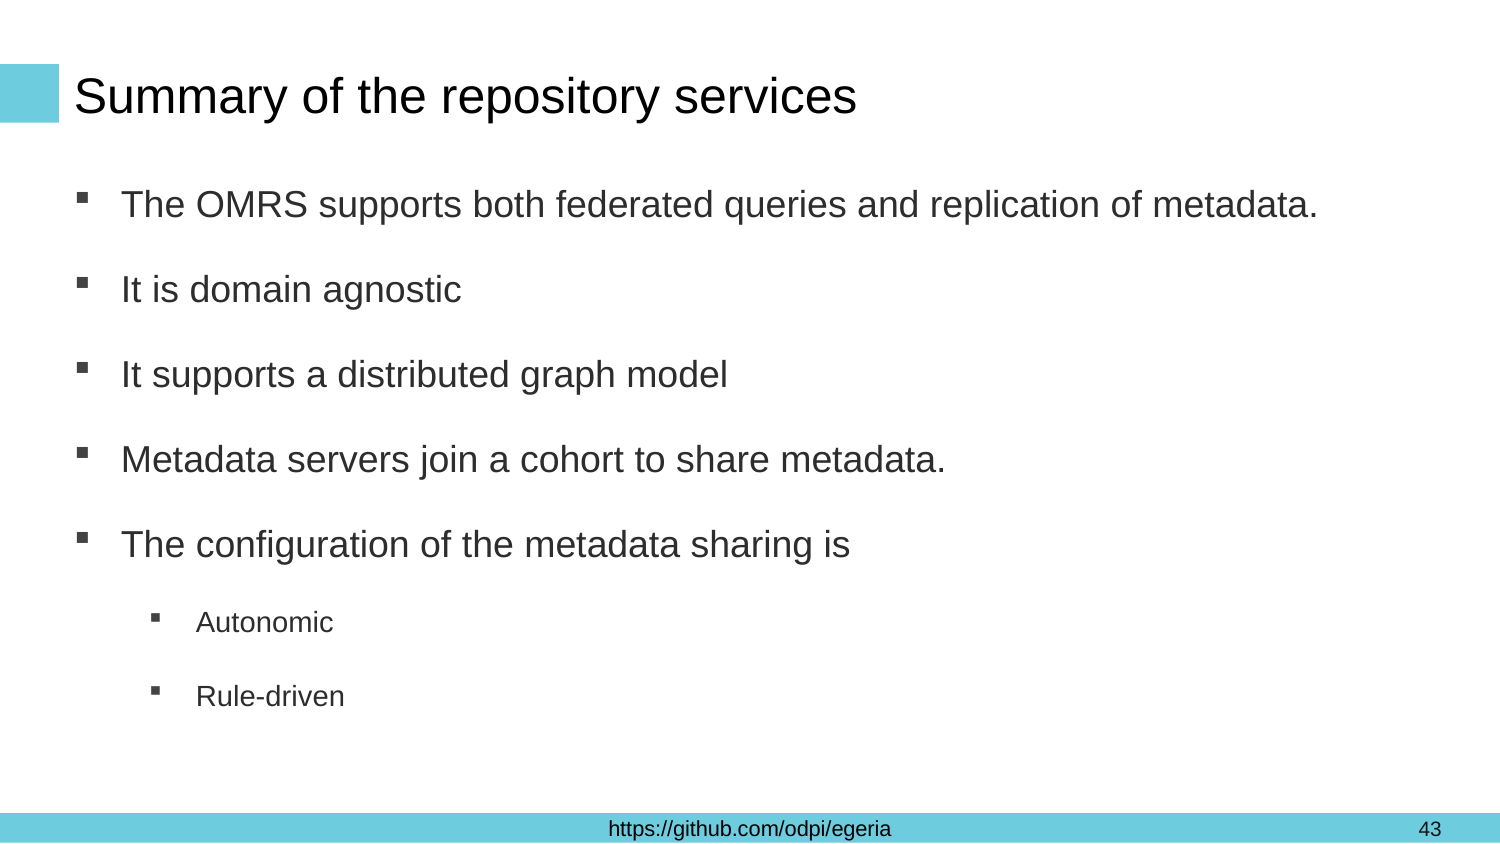

# Summary of the repository services
The OMRS supports both federated queries and replication of metadata.
It is domain agnostic
It supports a distributed graph model
Metadata servers join a cohort to share metadata.
The configuration of the metadata sharing is
Autonomic
Rule-driven
43